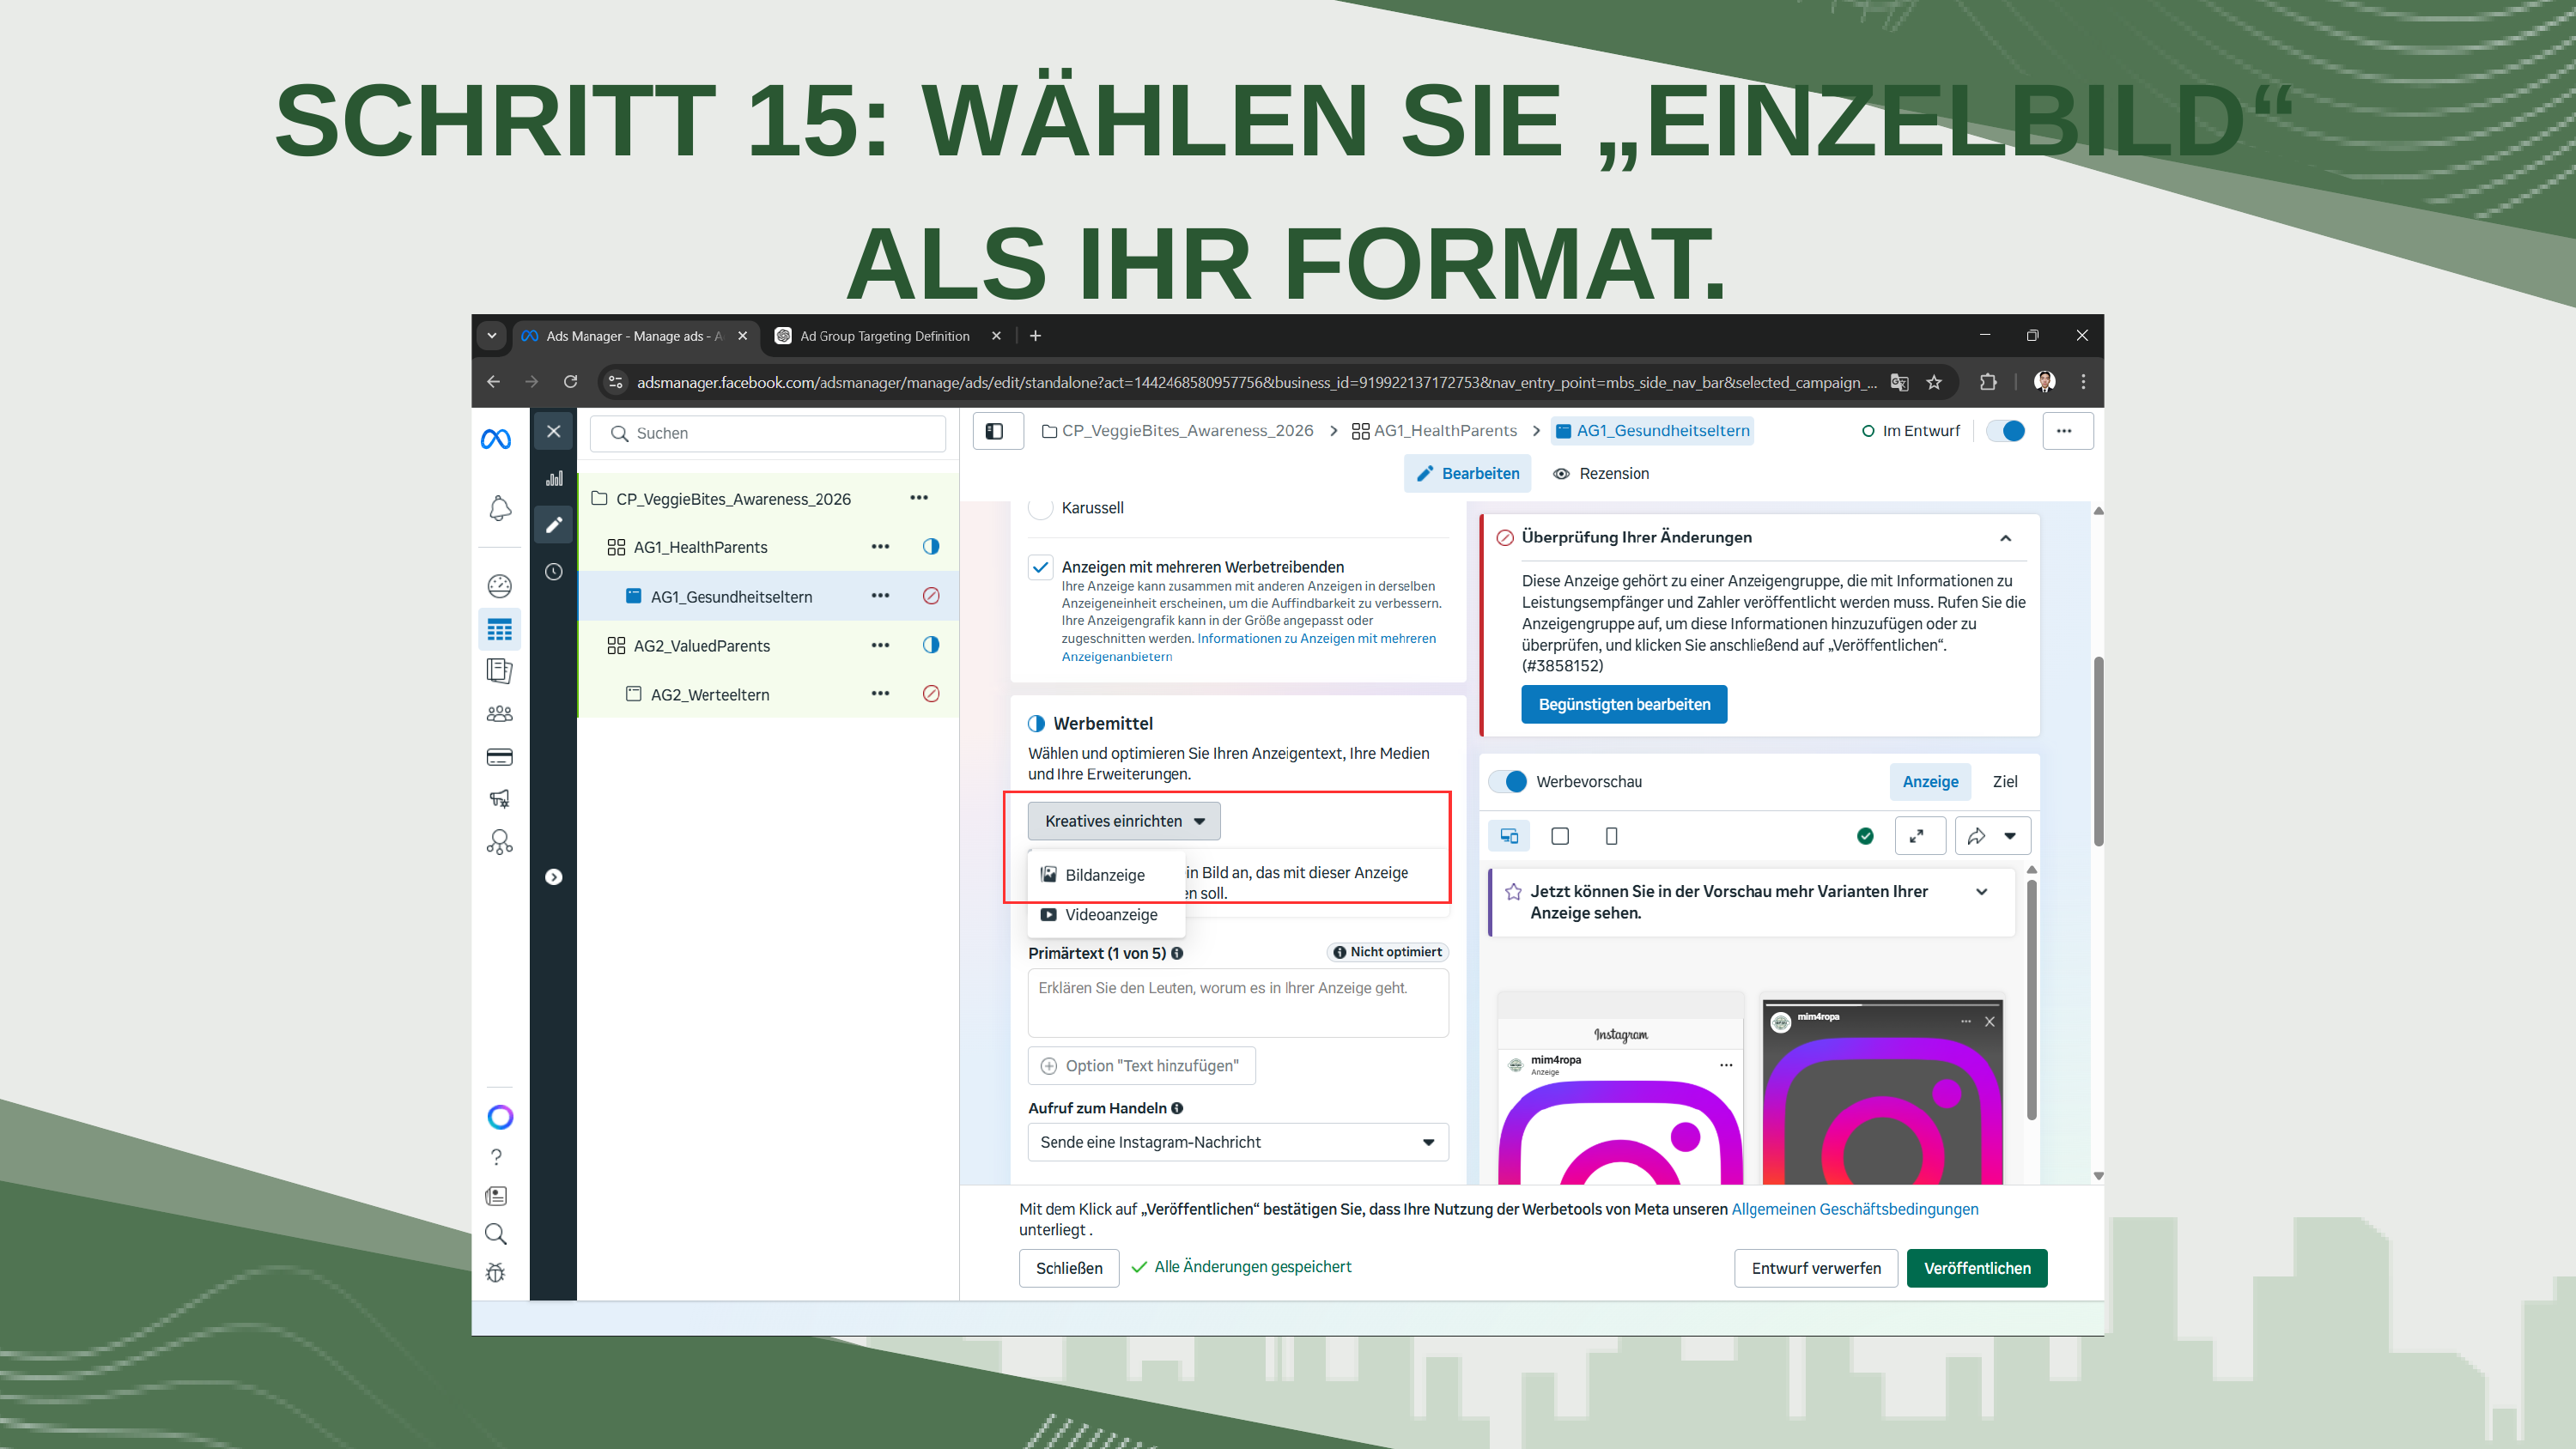

SCHRITT 15: WÄHLEN SIE „EINZELBILD“ ALS IHR FORMAT.